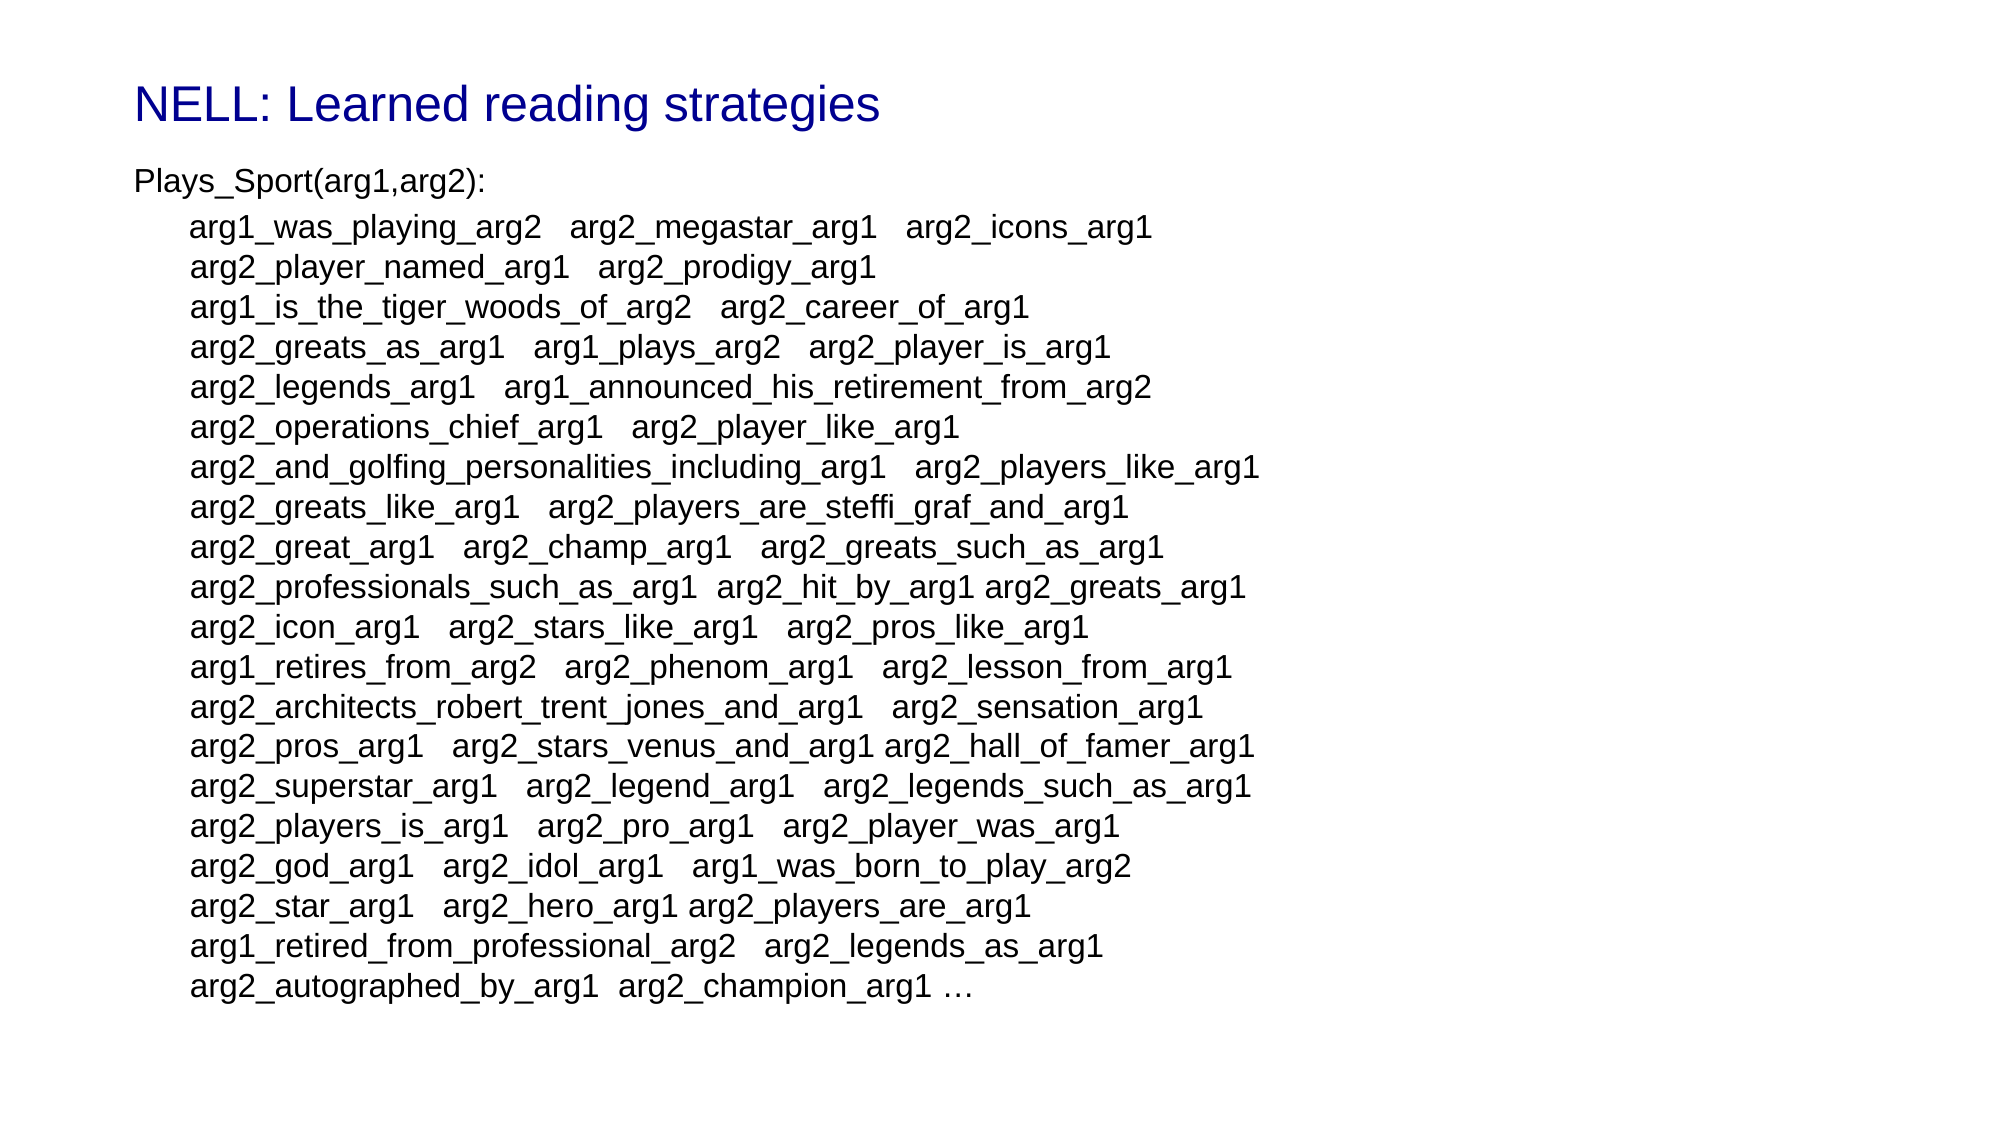

# NELL: Learned reading strategies
Plays_Sport(arg1,arg2):
      arg1_was_playing_arg2   arg2_megastar_arg1   arg2_icons_arg1   arg2_player_named_arg1   arg2_prodigy_arg1   arg1_is_the_tiger_woods_of_arg2   arg2_career_of_arg1   arg2_greats_as_arg1   arg1_plays_arg2   arg2_player_is_arg1   arg2_legends_arg1   arg1_announced_his_retirement_from_arg2   arg2_operations_chief_arg1   arg2_player_like_arg1   arg2_and_golfing_personalities_including_arg1   arg2_players_like_arg1   arg2_greats_like_arg1   arg2_players_are_steffi_graf_and_arg1   arg2_great_arg1   arg2_champ_arg1   arg2_greats_such_as_arg1   arg2_professionals_such_as_arg1  arg2_hit_by_arg1 arg2_greats_arg1   arg2_icon_arg1   arg2_stars_like_arg1   arg2_pros_like_arg1   arg1_retires_from_arg2   arg2_phenom_arg1   arg2_lesson_from_arg1   arg2_architects_robert_trent_jones_and_arg1   arg2_sensation_arg1 arg2_pros_arg1   arg2_stars_venus_and_arg1 arg2_hall_of_famer_arg1 arg2_superstar_arg1   arg2_legend_arg1   arg2_legends_such_as_arg1   arg2_players_is_arg1   arg2_pro_arg1   arg2_player_was_arg1   arg2_god_arg1   arg2_idol_arg1   arg1_was_born_to_play_arg2   arg2_star_arg1   arg2_hero_arg1 arg2_players_are_arg1   arg1_retired_from_professional_arg2   arg2_legends_as_arg1   arg2_autographed_by_arg1  arg2_champion_arg1 …